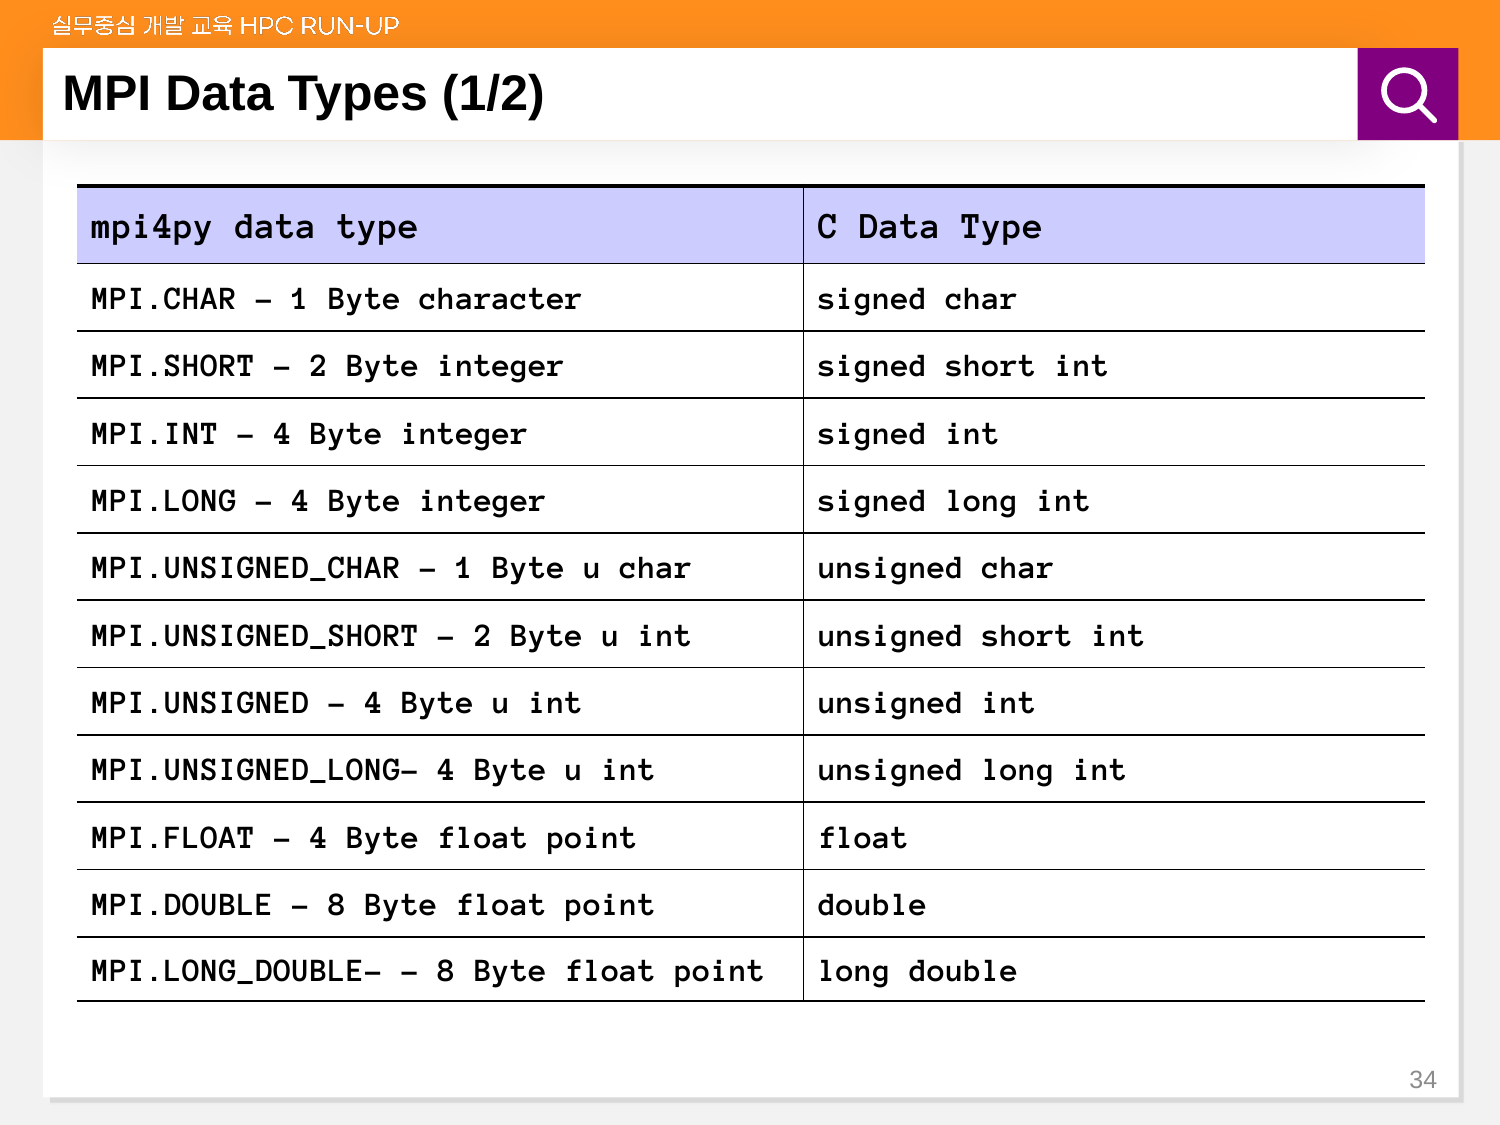

# MPI Data Types (1/2)
| mpi4py data type | C Data Type |
| --- | --- |
| MPI.CHAR – 1 Byte character | signed char |
| MPI.SHORT – 2 Byte integer | signed short int |
| MPI.INT – 4 Byte integer | signed int |
| MPI.LONG – 4 Byte integer | signed long int |
| MPI.UNSIGNED\_CHAR – 1 Byte u char | unsigned char |
| MPI.UNSIGNED\_SHORT – 2 Byte u int | unsigned short int |
| MPI.UNSIGNED – 4 Byte u int | unsigned int |
| MPI.UNSIGNED\_LONG– 4 Byte u int | unsigned long int |
| MPI.FLOAT – 4 Byte float point | float |
| MPI.DOUBLE – 8 Byte float point | double |
| MPI.LONG\_DOUBLE- – 8 Byte float point | long double |
34